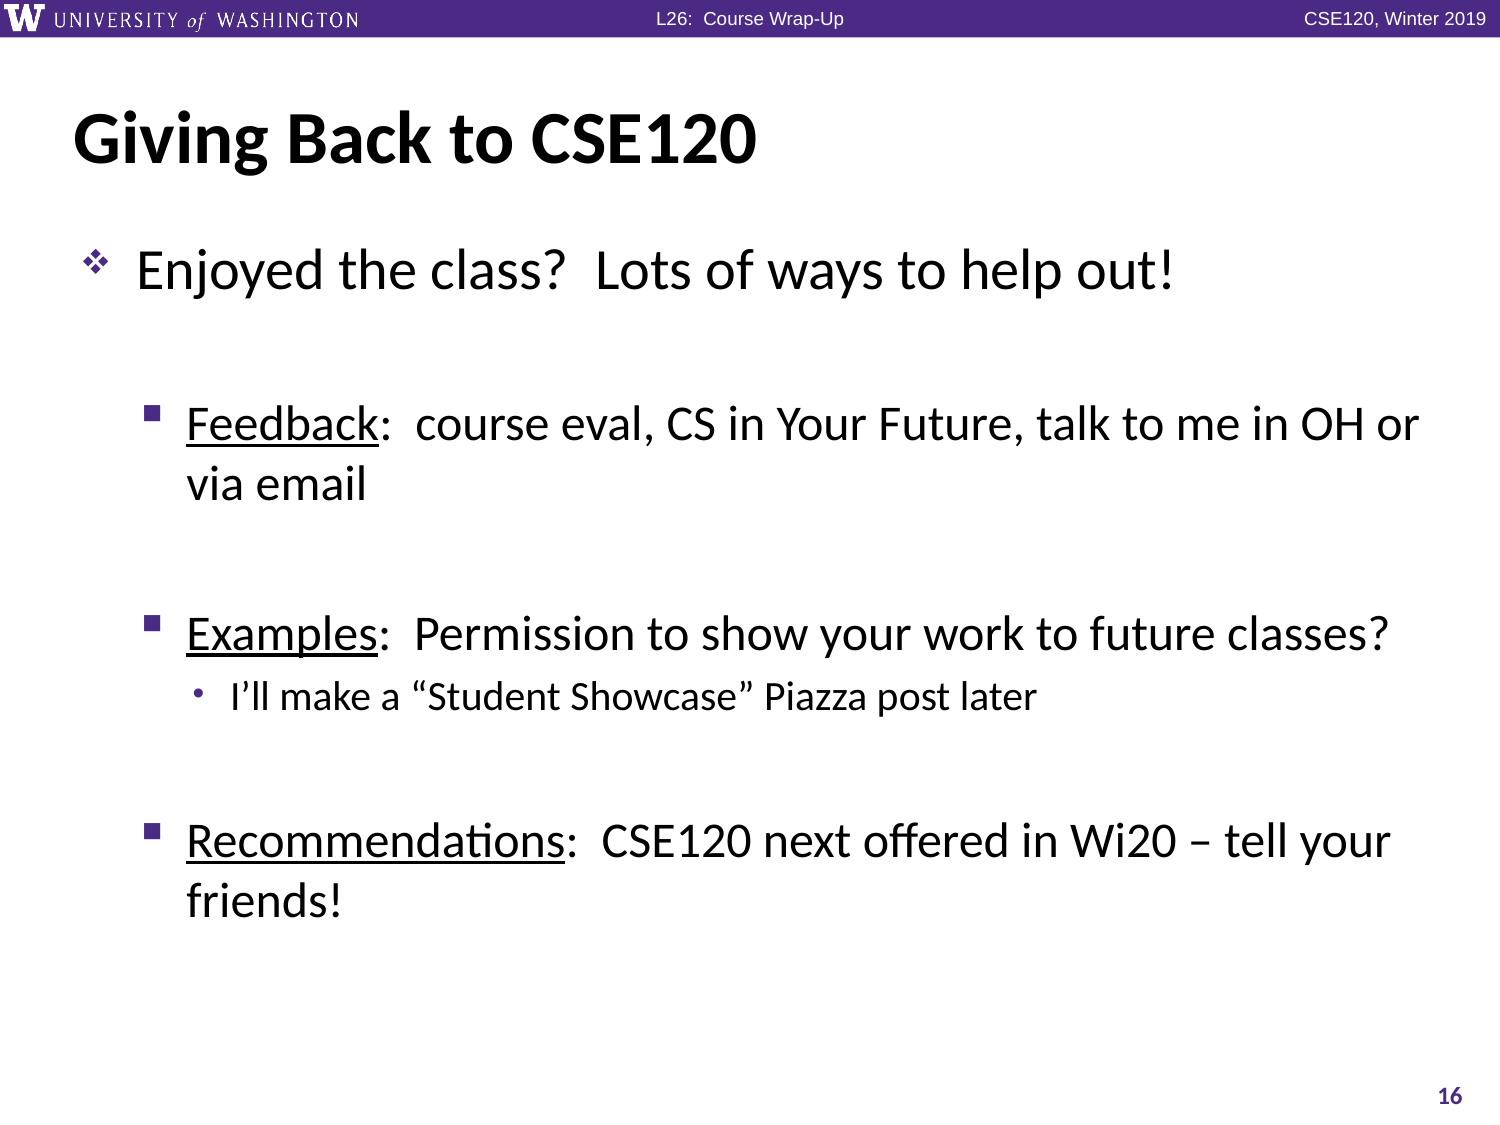

# Giving Back to CSE120
Enjoyed the class?  Lots of ways to help out!

Feedback:  course eval, CS in Your Future, talk to me in OH or via email

Examples:  Permission to show your work to future classes?
I’ll make a “Student Showcase” Piazza post later

Recommendations:  CSE120 next offered in Wi20 – tell your friends!
16